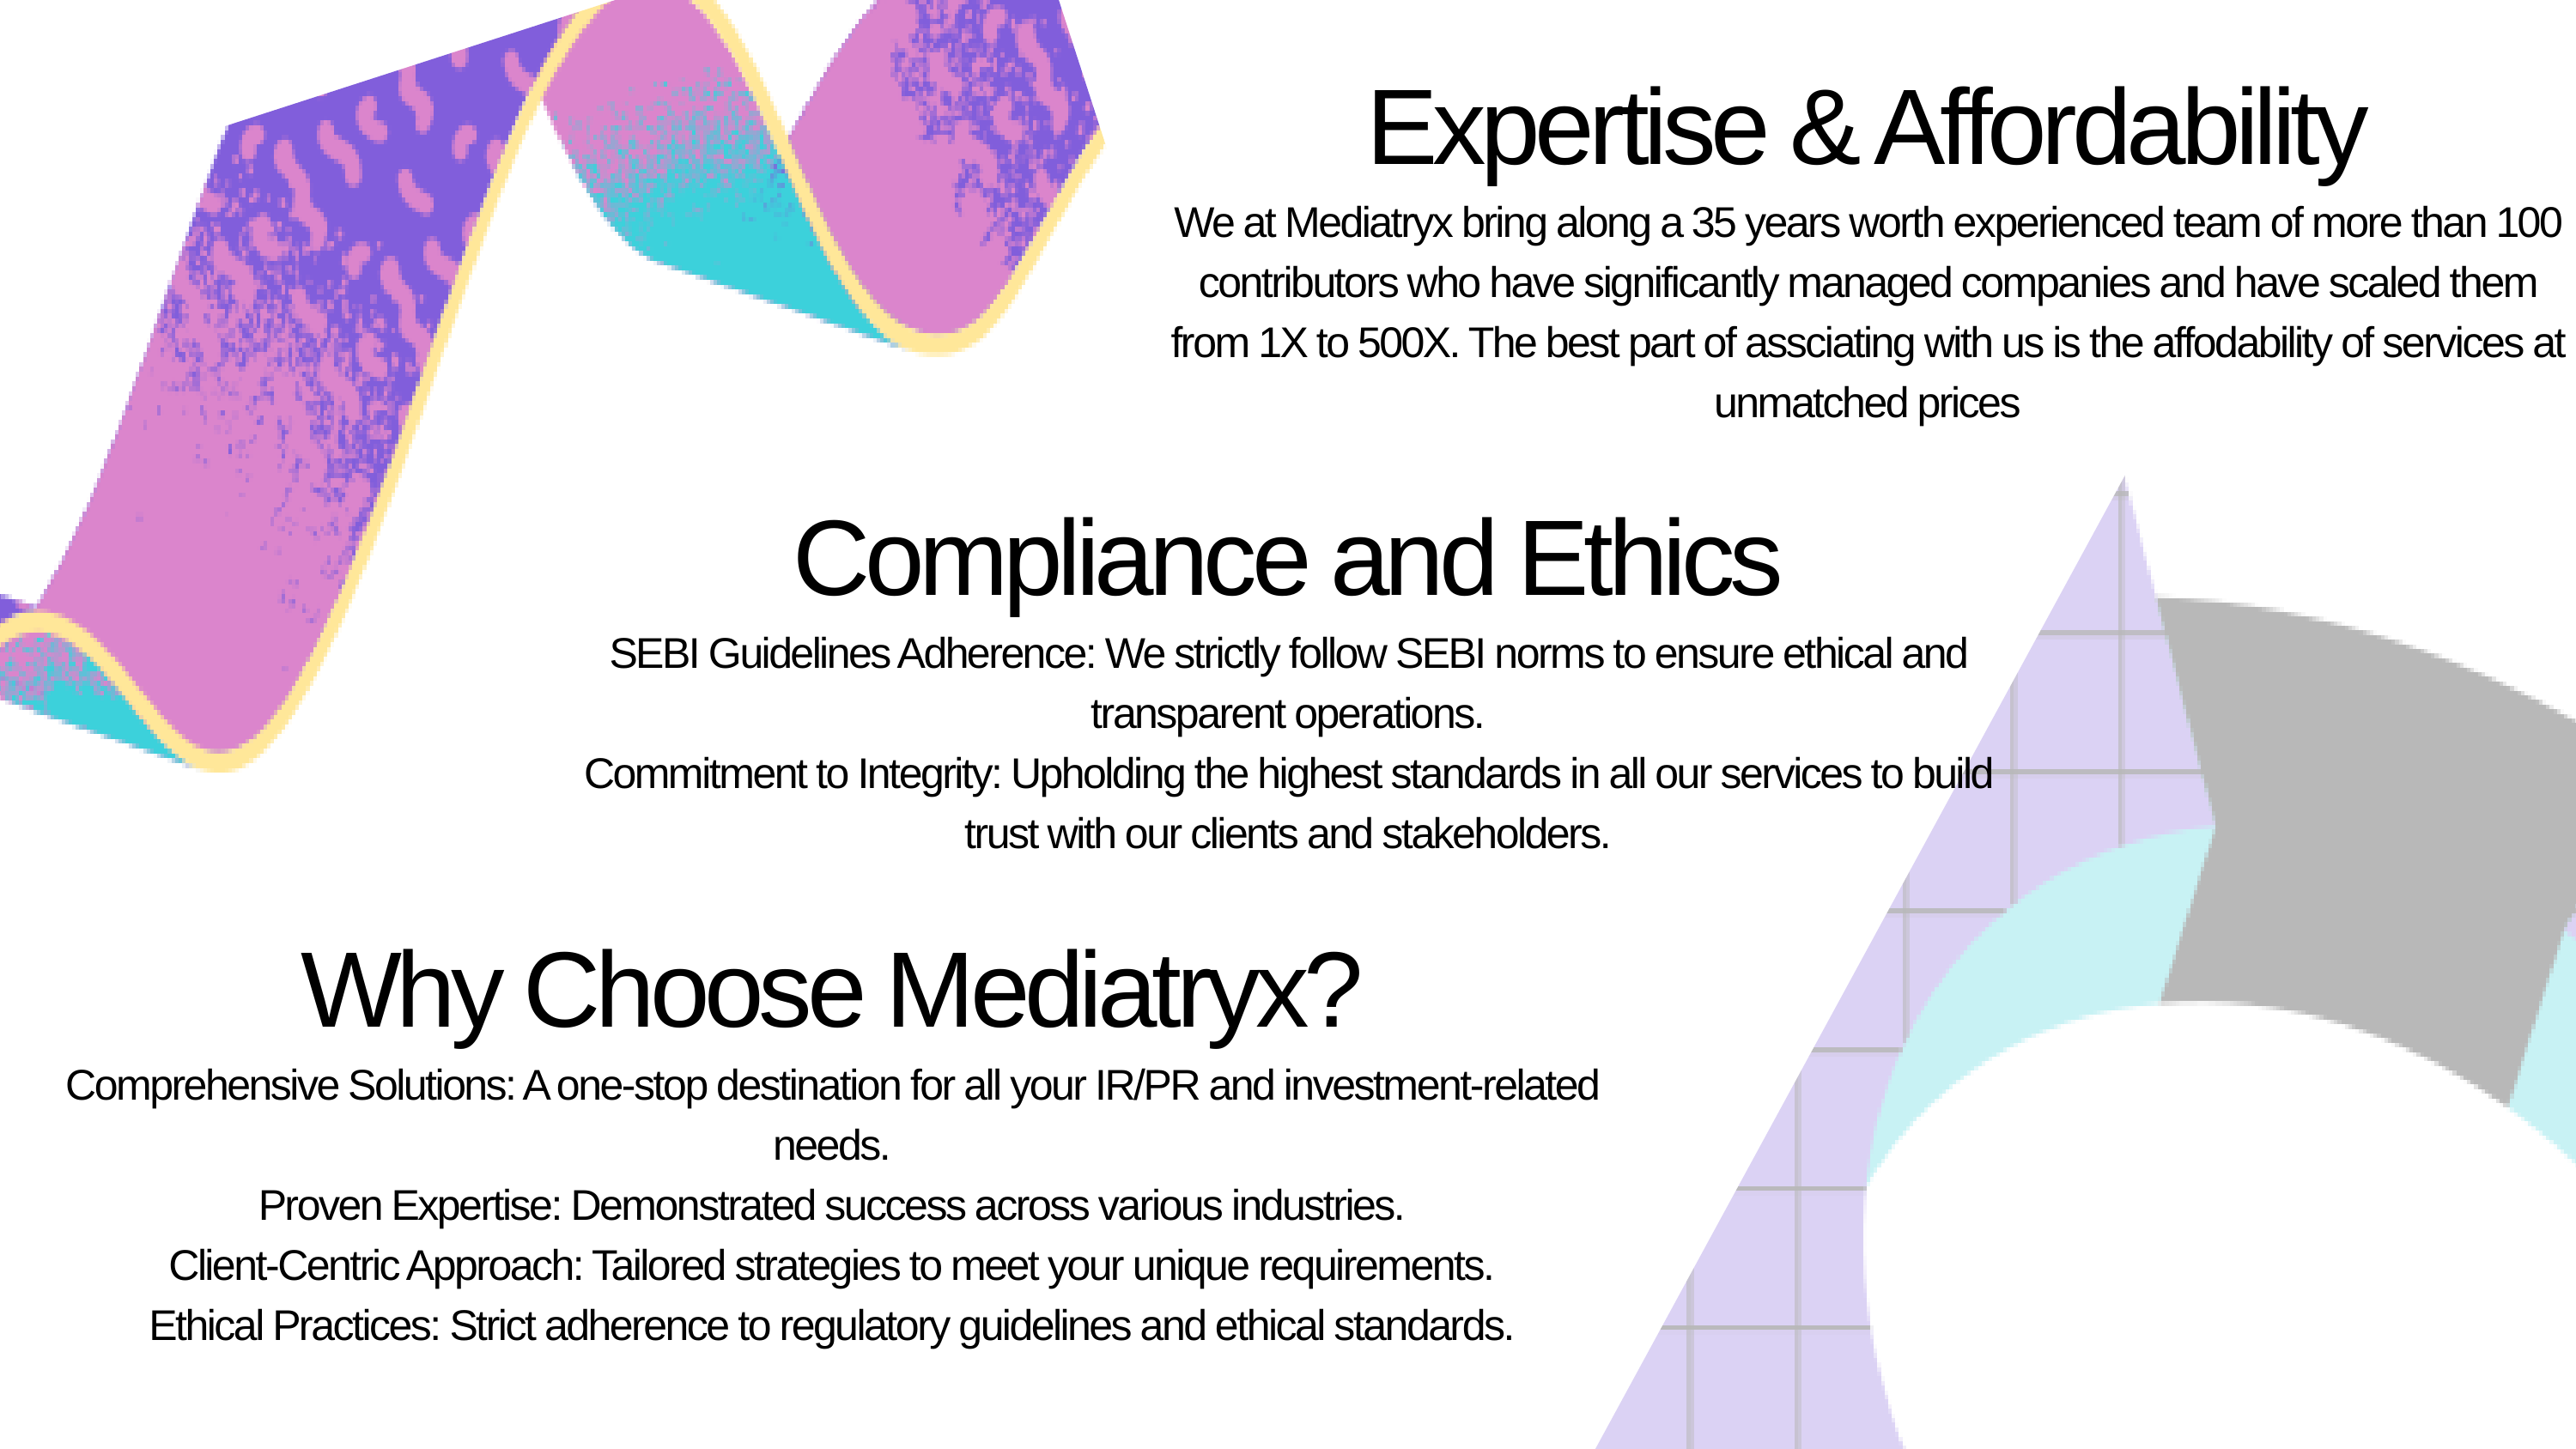

Expertise & Affordability
We at Mediatryx bring along a 35 years worth experienced team of more than 100 contributors who have significantly managed companies and have scaled them from 1X to 500X. The best part of assciating with us is the affodability of services at unmatched prices

Compliance and Ethics
SEBI Guidelines Adherence: We strictly follow SEBI norms to ensure ethical and transparent operations.
Commitment to Integrity: Upholding the highest standards in all our services to build trust with our clients and stakeholders.

Why Choose Mediatryx?
Comprehensive Solutions: A one-stop destination for all your IR/PR and investment-related needs.
Proven Expertise: Demonstrated success across various industries.
Client-Centric Approach: Tailored strategies to meet your unique requirements.
Ethical Practices: Strict adherence to regulatory guidelines and ethical standards.